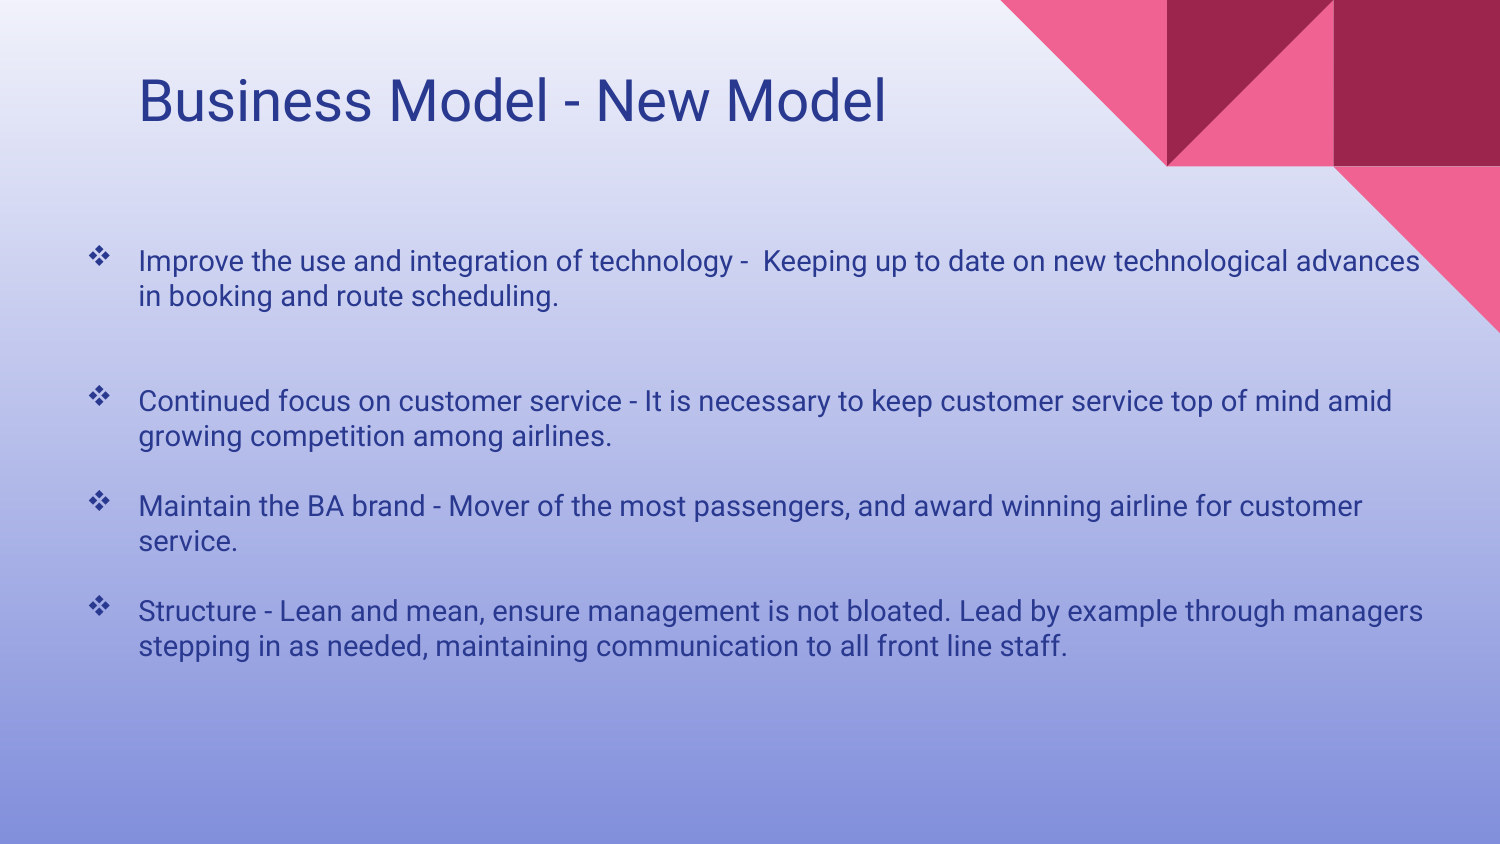

# Business Model - New Model
Improve the use and integration of technology -  Keeping up to date on new technological advances in booking and route scheduling.

Continued focus on customer service - It is necessary to keep customer service top of mind amid growing competition among airlines.

Maintain the BA brand - Mover of the most passengers, and award winning airline for customer service.

Structure - Lean and mean, ensure management is not bloated. Lead by example through managers stepping in as needed, maintaining communication to all front line staff.